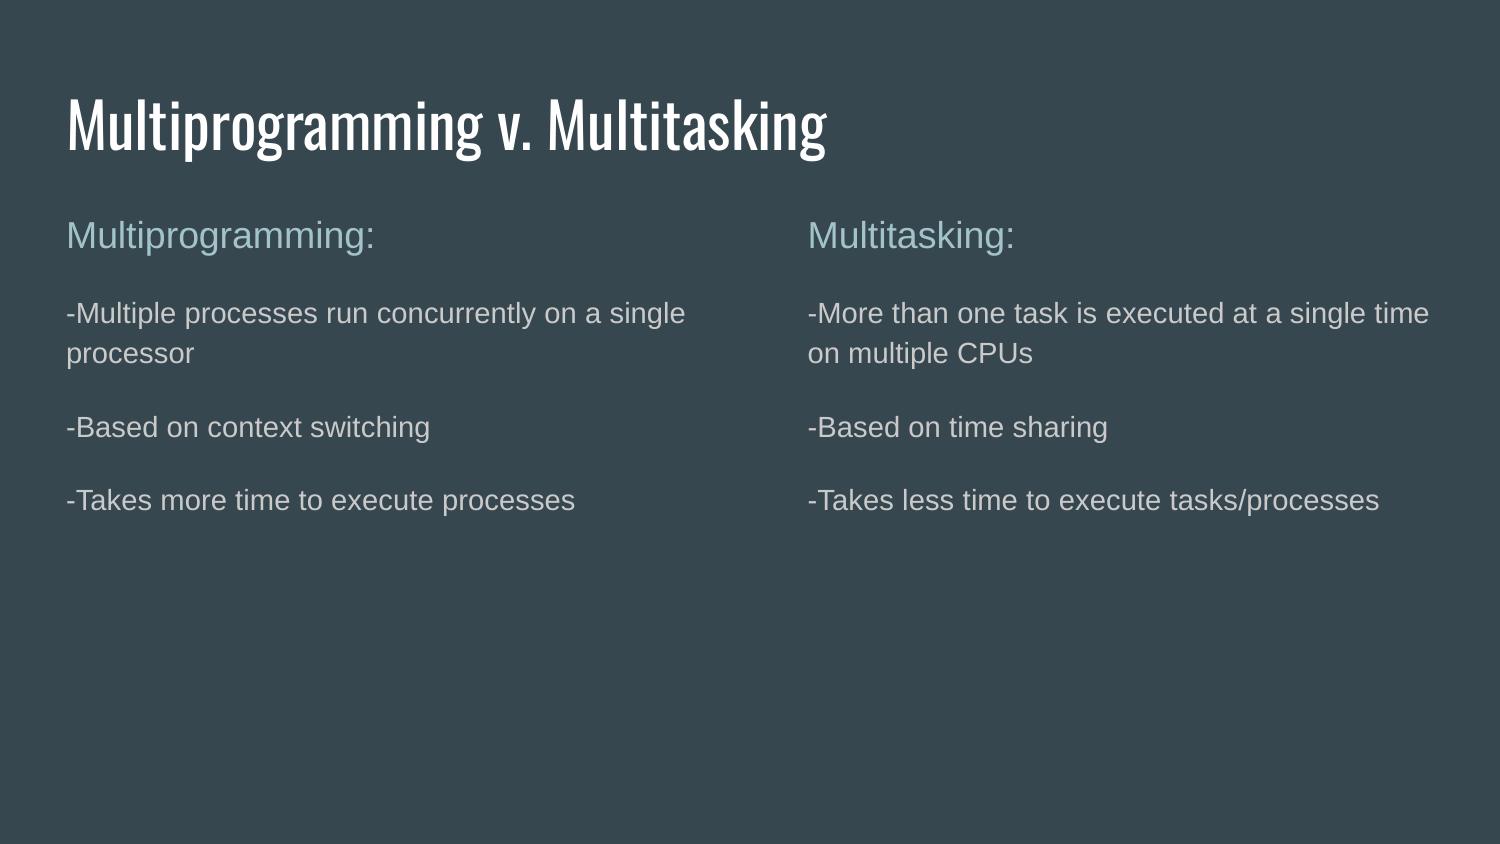

# Multiprogramming v. Multitasking
Multiprogramming:
-Multiple processes run concurrently on a single processor
-Based on context switching
-Takes more time to execute processes
Multitasking:
-More than one task is executed at a single time on multiple CPUs
-Based on time sharing
-Takes less time to execute tasks/processes